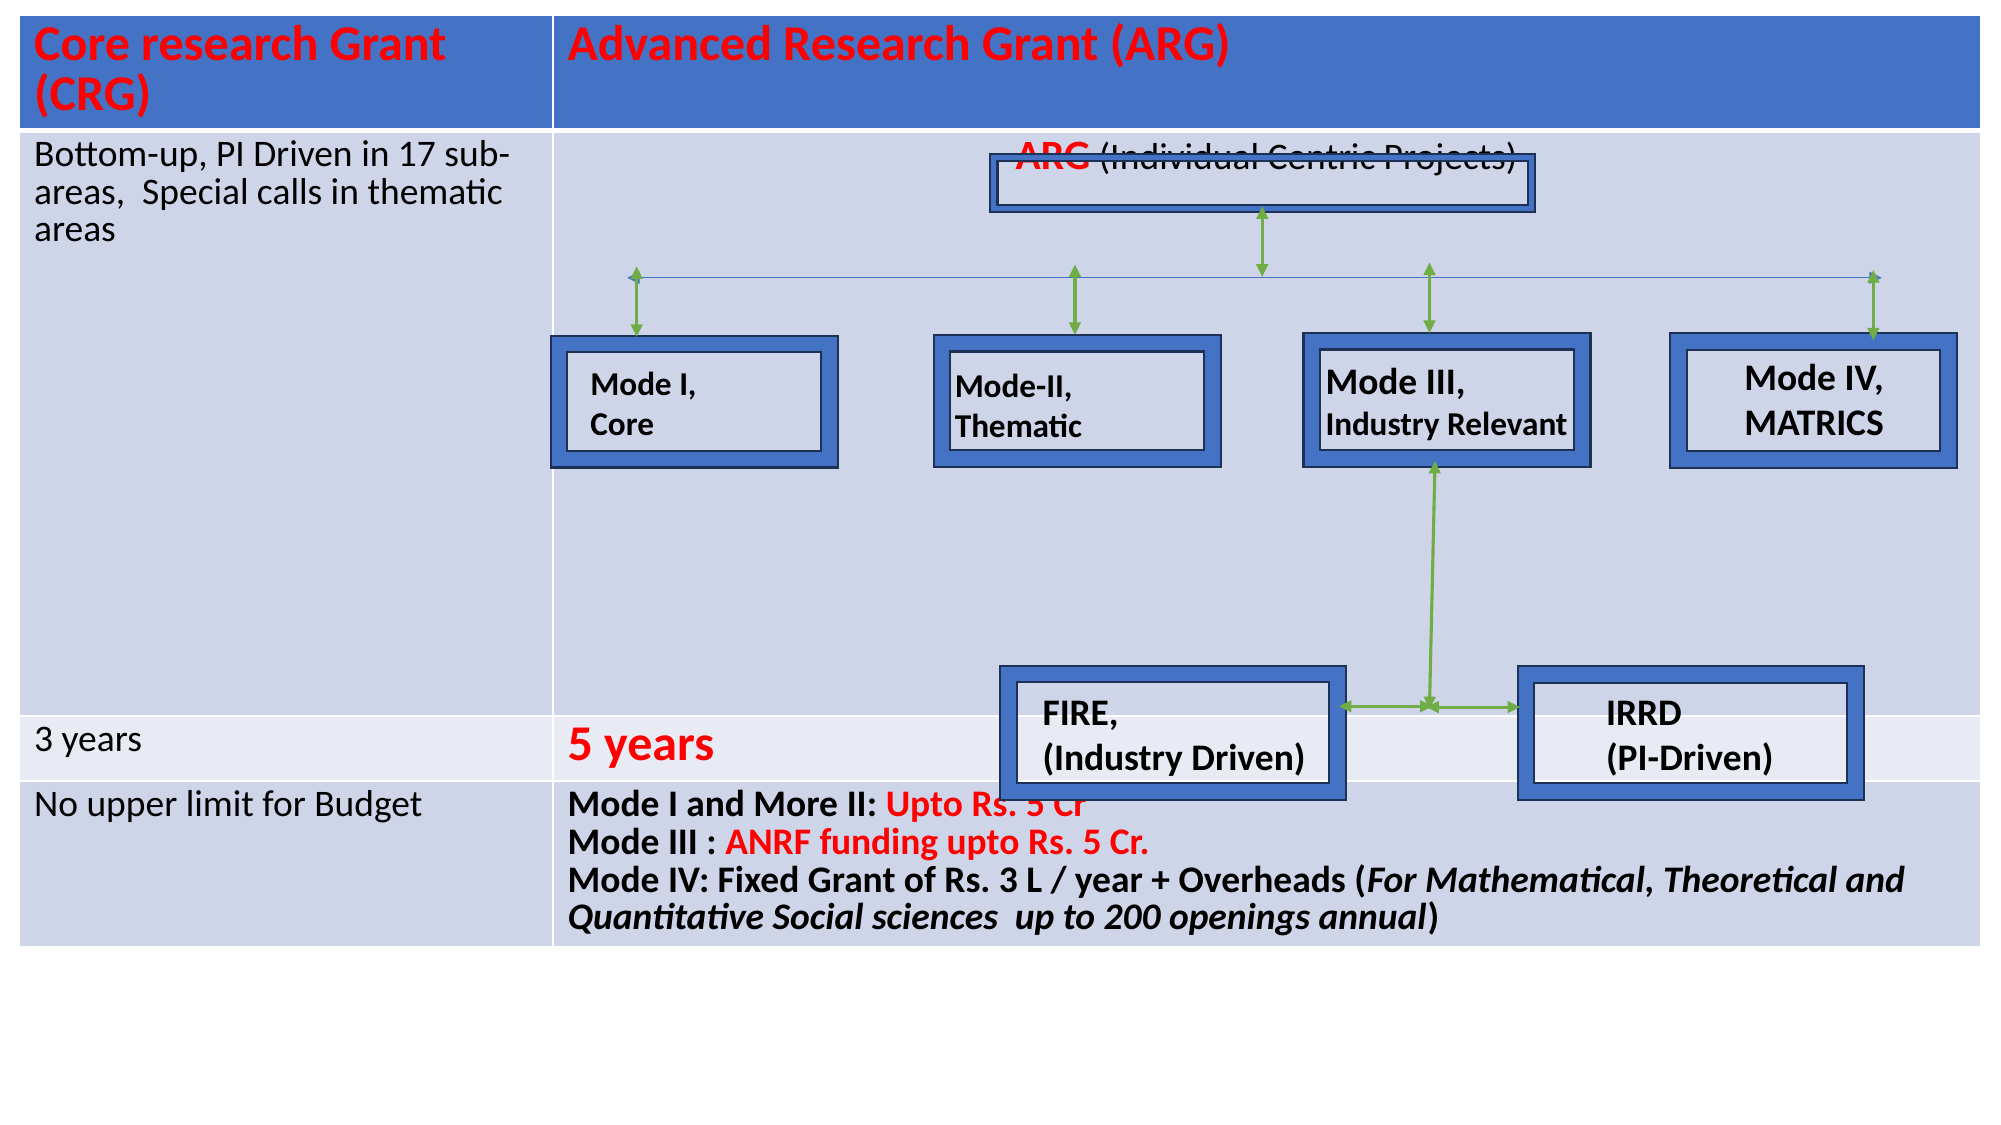

| Core research Grant (CRG) | Advanced Research Grant (ARG) |
| --- | --- |
| Bottom-up, PI Driven in 17 sub-areas, Special calls in thematic areas | ARG (Individual Centric Projects) |
| 3 years | 5 years |
| No upper limit for Budget | Mode I and More II: Upto Rs. 5 Cr Mode III : ANRF funding upto Rs. 5 Cr. Mode IV: Fixed Grant of Rs. 3 L / year + Overheads (For Mathematical, Theoretical and Quantitative Social sciences up to 200 openings annual) |

Mode IV,
MATRICS
Mode III,
Industry Relevant
Mode I,
Core
Mode-II,
Thematic

FIRE,
(Industry Driven)
IRRD
(PI-Driven)